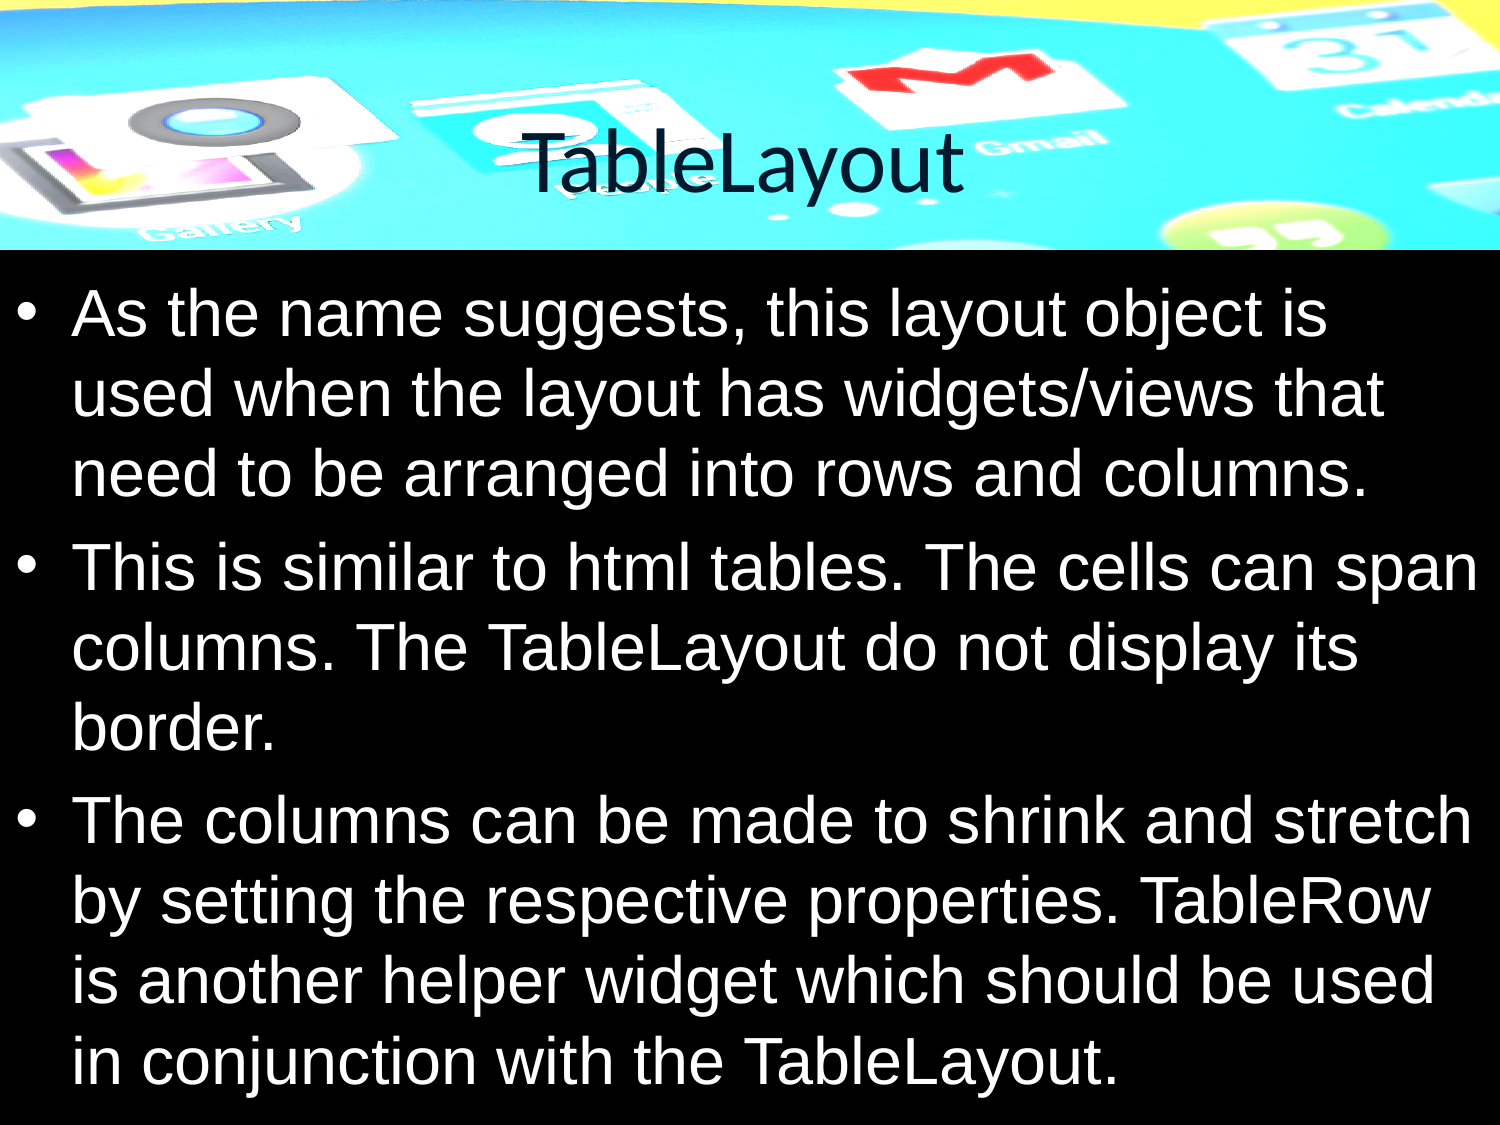

# TableLayout
As the name suggests, this layout object is used when the layout has widgets/views that need to be arranged into rows and columns.
This is similar to html tables. The cells can span columns. The TableLayout do not display its border.
The columns can be made to shrink and stretch by setting the respective properties. TableRow is another helper widget which should be used in conjunction with the TableLayout.